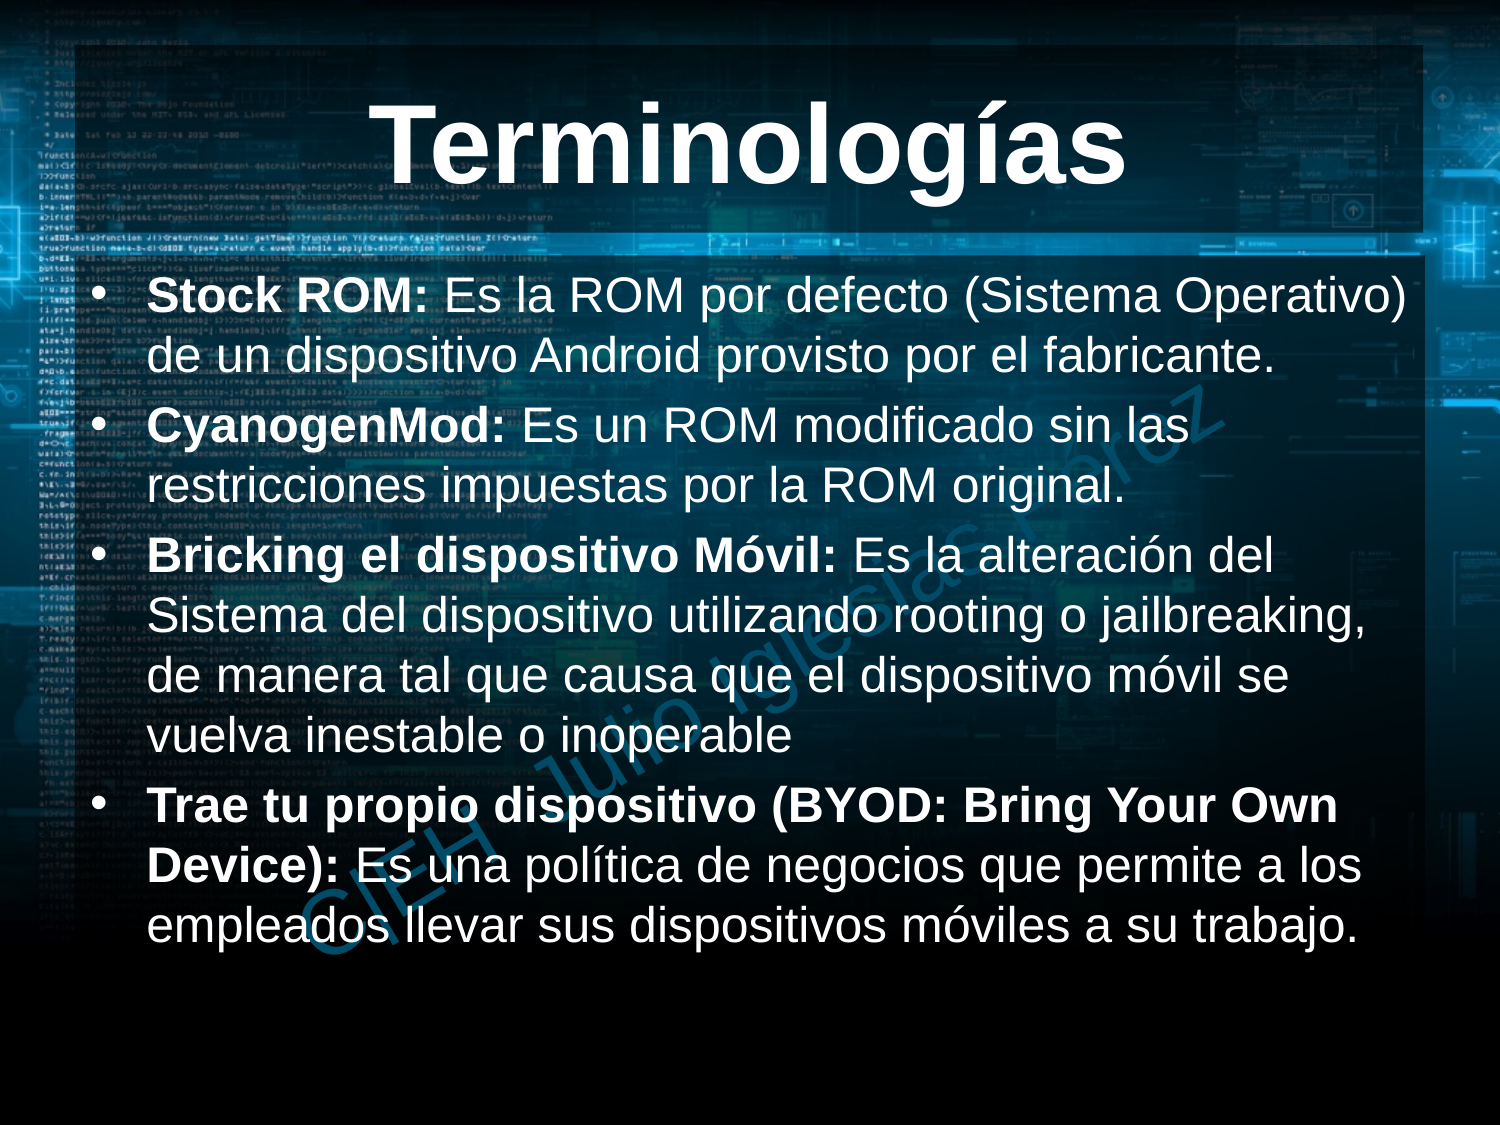

# Terminologías
Stock ROM: Es la ROM por defecto (Sistema Operativo) de un dispositivo Android provisto por el fabricante.
CyanogenMod: Es un ROM modificado sin las restricciones impuestas por la ROM original.
Bricking el dispositivo Móvil: Es la alteración del Sistema del dispositivo utilizando rooting o jailbreaking, de manera tal que causa que el dispositivo móvil se vuelva inestable o inoperable
Trae tu propio dispositivo (BYOD: Bring Your Own Device): Es una política de negocios que permite a los empleados llevar sus dispositivos móviles a su trabajo.
C|EH  Julio Iglesias Pérez